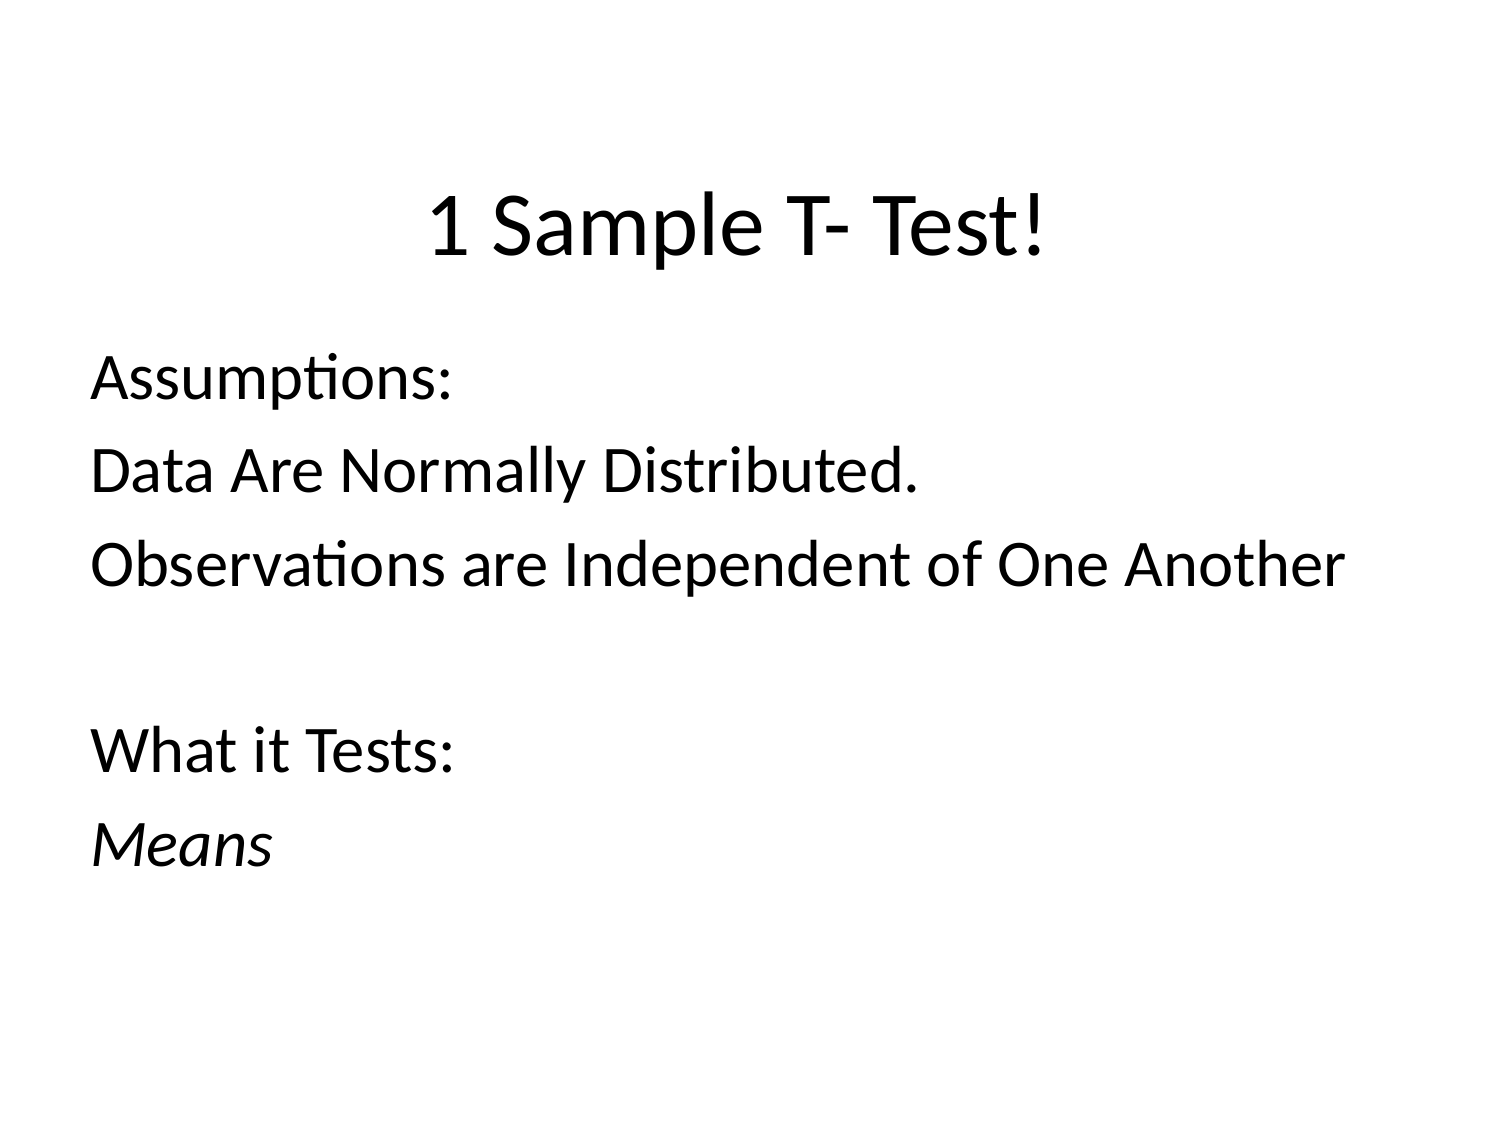

# 1 Sample T- Test!
Assumptions:
Data Are Normally Distributed.
Observations are Independent of One Another

What it Tests:
Means